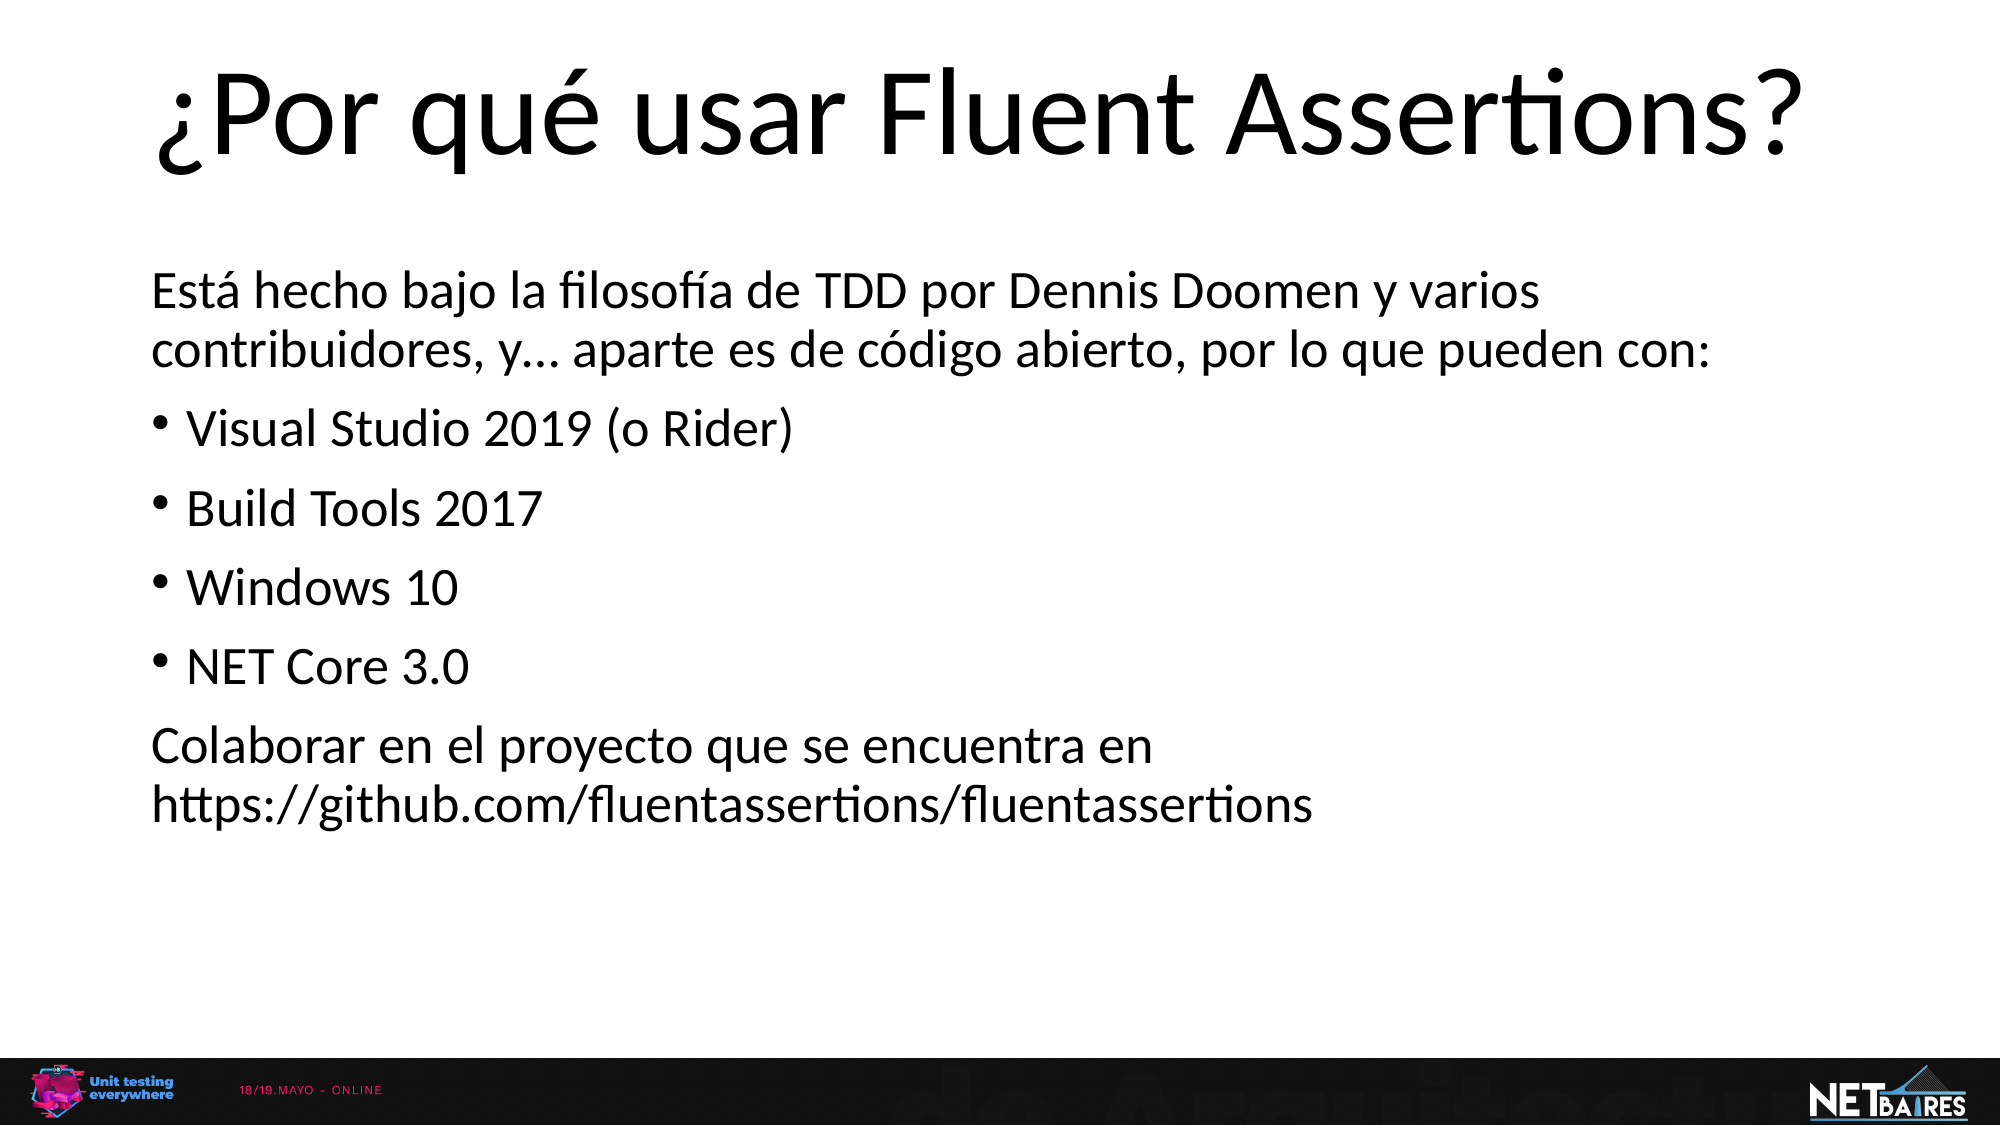

¿Por qué usar Fluent Assertions?

Está hecho bajo la filosofía de TDD por Dennis Doomen y varios contribuidores, y… aparte es de código abierto, por lo que pueden con:
Visual Studio 2019 (o Rider)
Build Tools 2017
Windows 10
NET Core 3.0
Colaborar en el proyecto que se encuentra en https://github.com/fluentassertions/fluentassertions